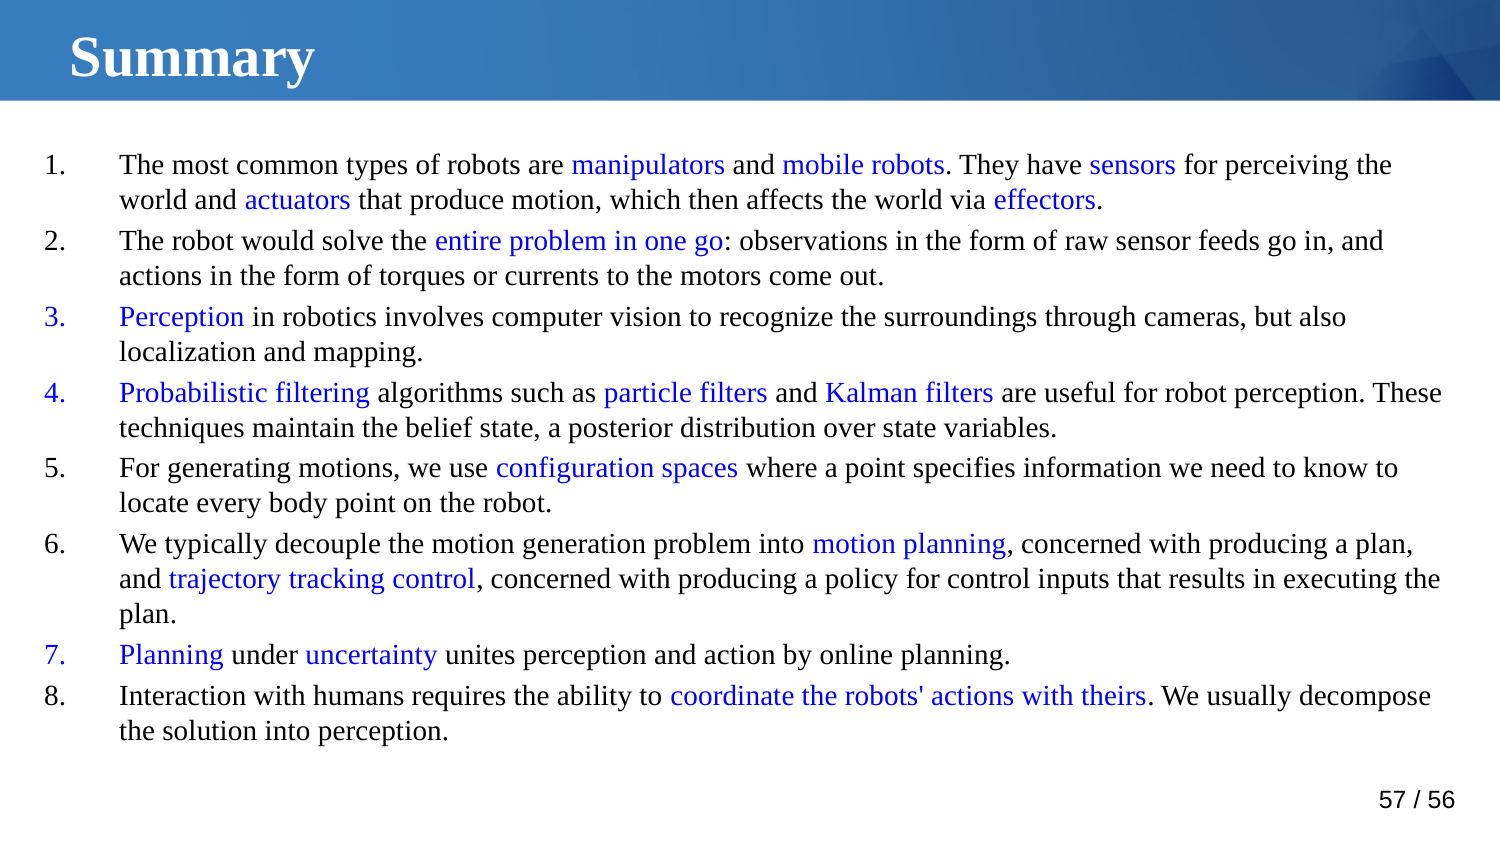

# Summary
The most common types of robots are manipulators and mobile robots. They have sensors for perceiving the world and actuators that produce motion, which then affects the world via effectors.
The robot would solve the entire problem in one go: observations in the form of raw sensor feeds go in, and actions in the form of torques or currents to the motors come out.
Perception in robotics involves computer vision to recognize the surroundings through cameras, but also localization and mapping.
Probabilistic filtering algorithms such as particle filters and Kalman filters are useful for robot perception. These techniques maintain the belief state, a posterior distribution over state variables.
For generating motions, we use configuration spaces where a point specifies information we need to know to locate every body point on the robot.
We typically decouple the motion generation problem into motion planning, concerned with producing a plan, and trajectory tracking control, concerned with producing a policy for control inputs that results in executing the plan.
Planning under uncertainty unites perception and action by online planning.
Interaction with humans requires the ability to coordinate the robots' actions with theirs. We usually decompose the solution into perception.